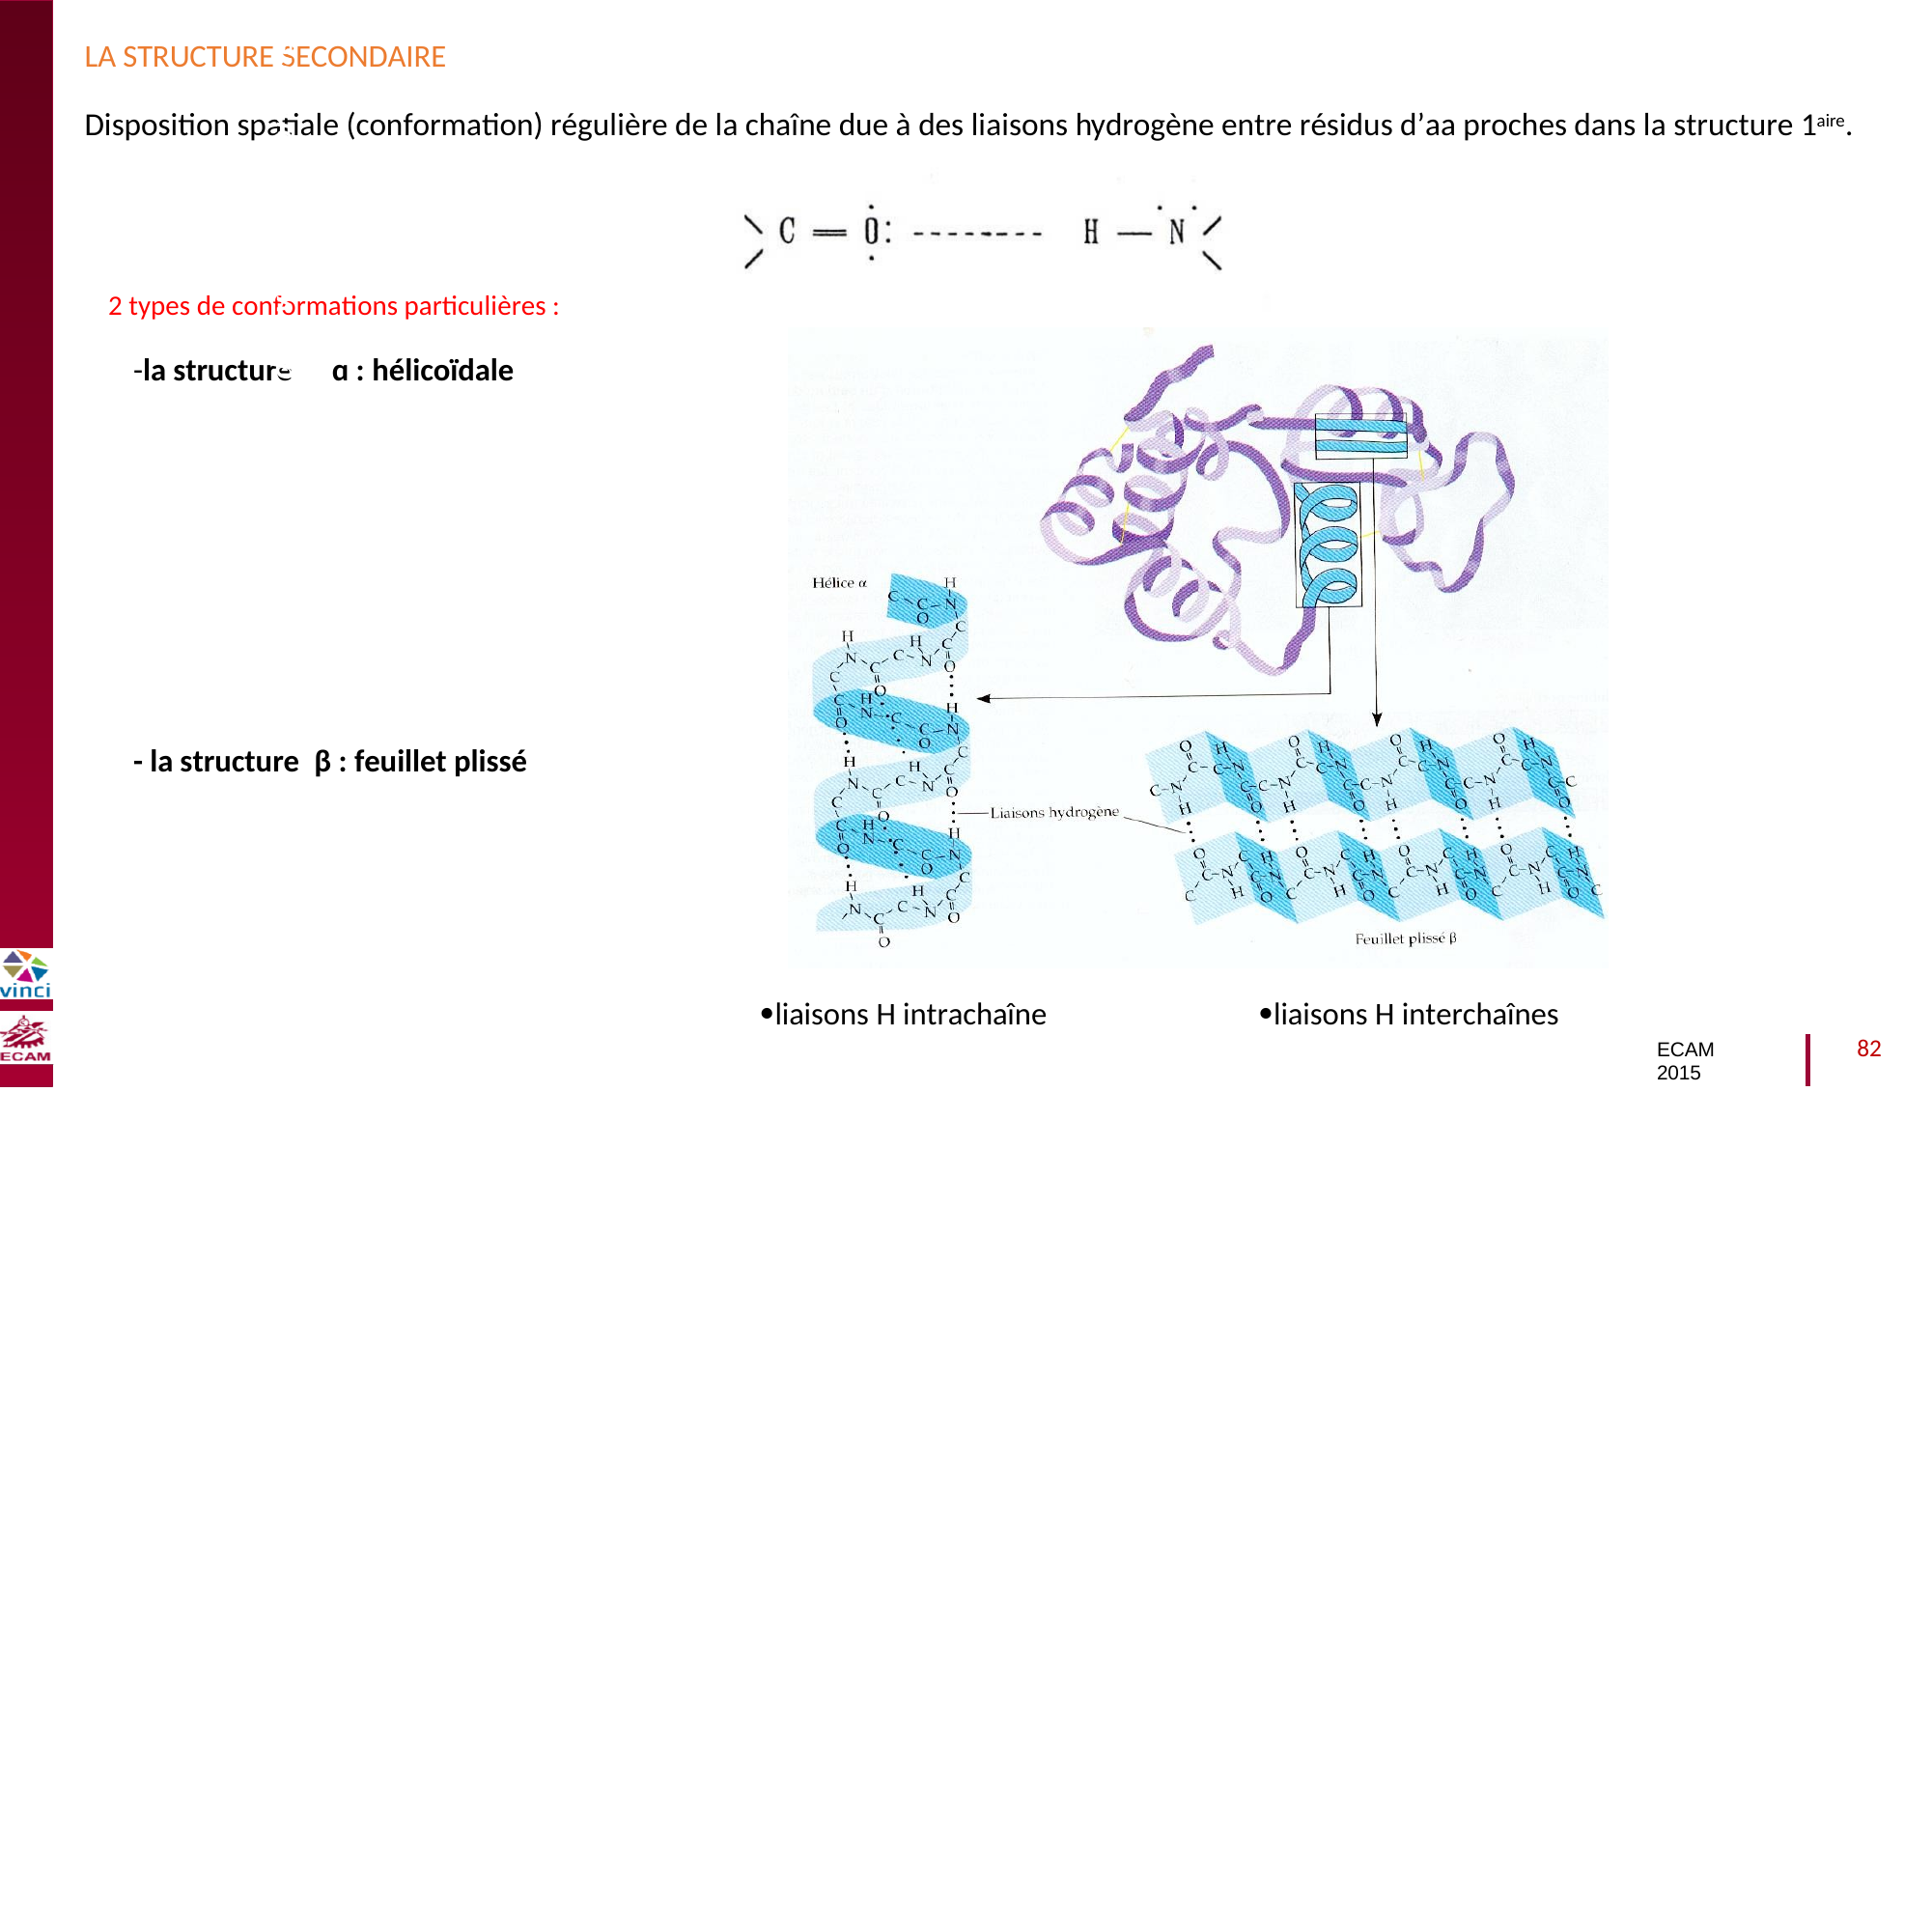

LA STRUCTURE SECONDAIRE
Disposition spatiale (conformation) régulière de la chaîne due à des liaisons hydrogène entre résidus d’aa proches dans la structure 1aire.

B2040-Chimie du vivant et environnement
2 types de conformations particulières :

-la structure
ɑ : hélicoïdale
- la structure β : feuillet plissé

•liaisons H intrachaîne
•liaisons H interchaînes

82
ECAM 2015